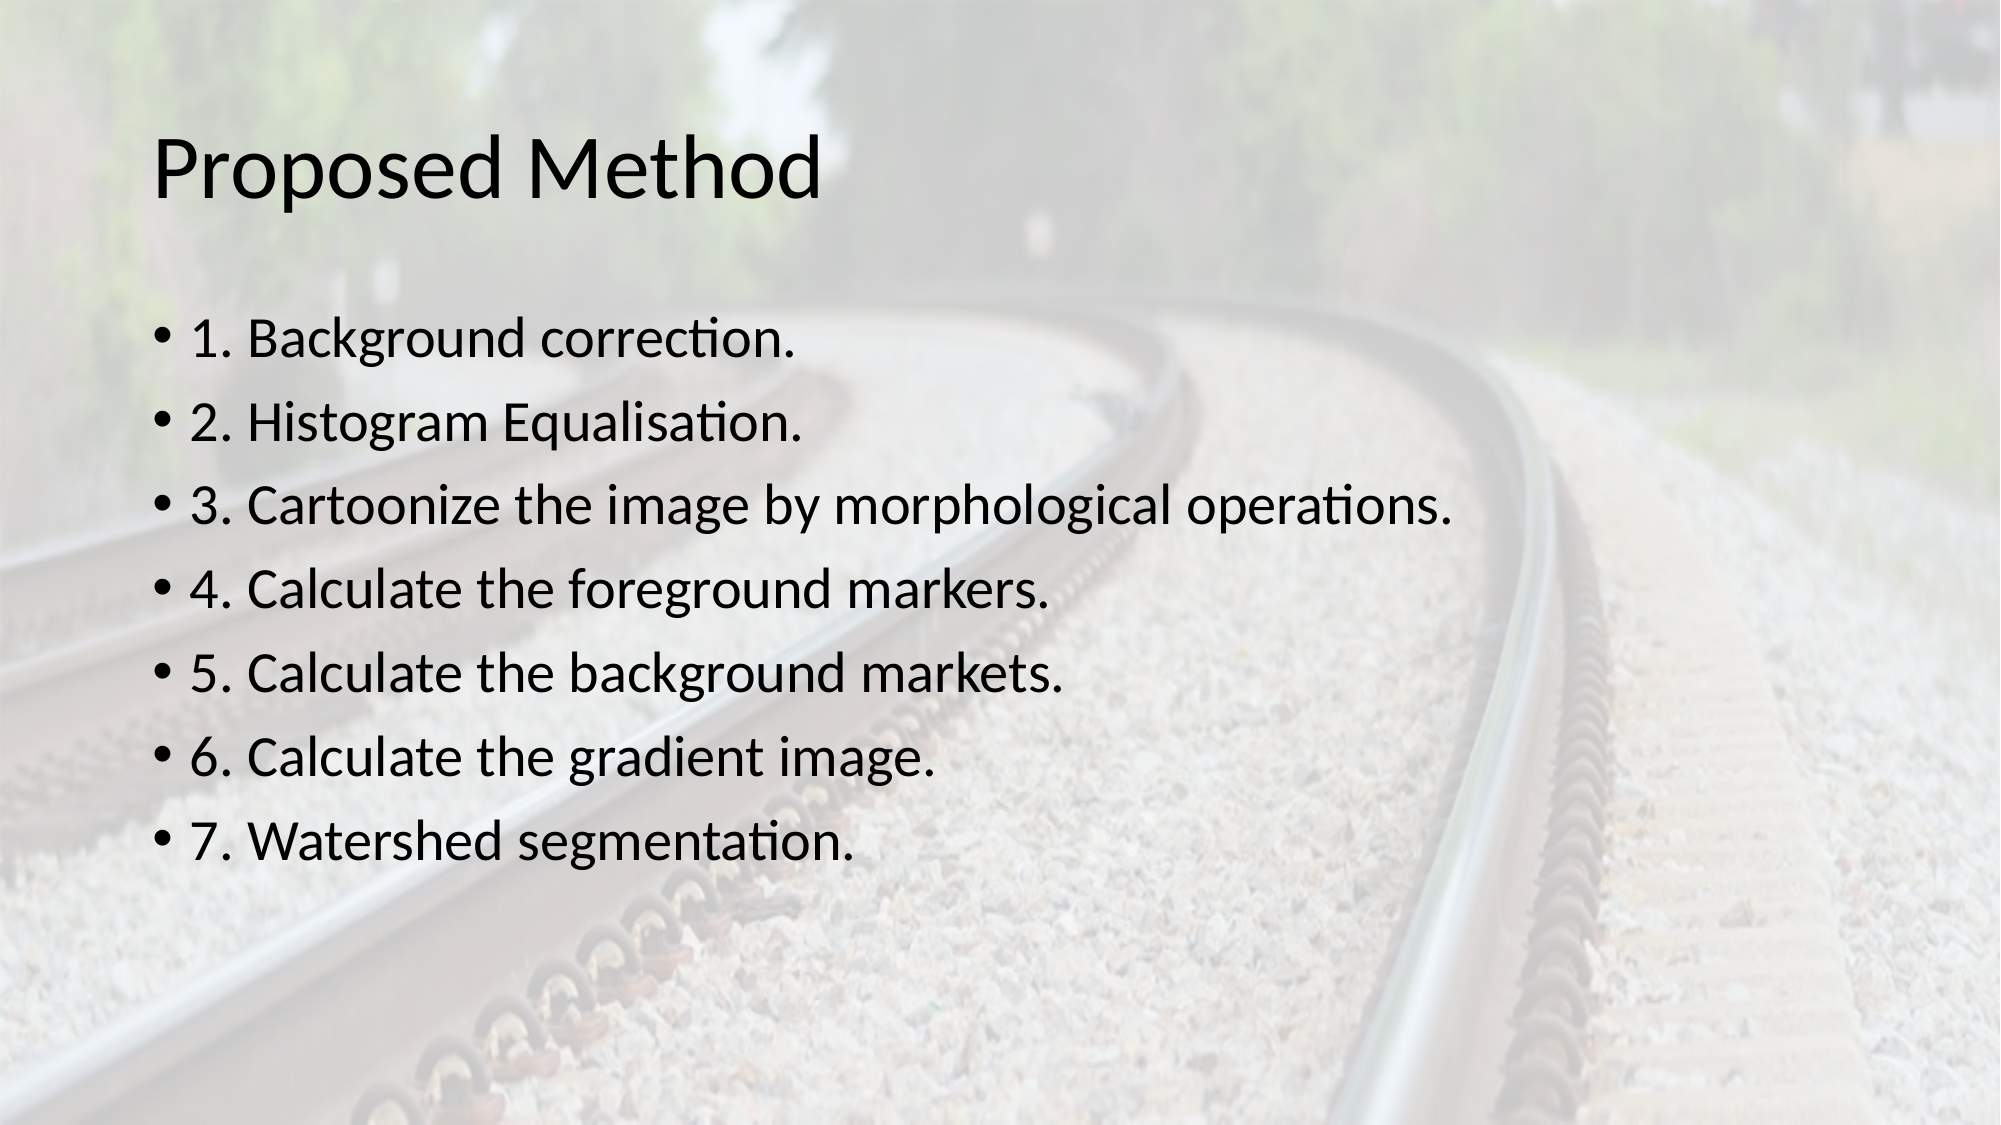

# Proposed Method
1. Background correction.
2. Histogram Equalisation.
3. Cartoonize the image by morphological operations.
4. Calculate the foreground markers.
5. Calculate the background markets.
6. Calculate the gradient image.
7. Watershed segmentation.